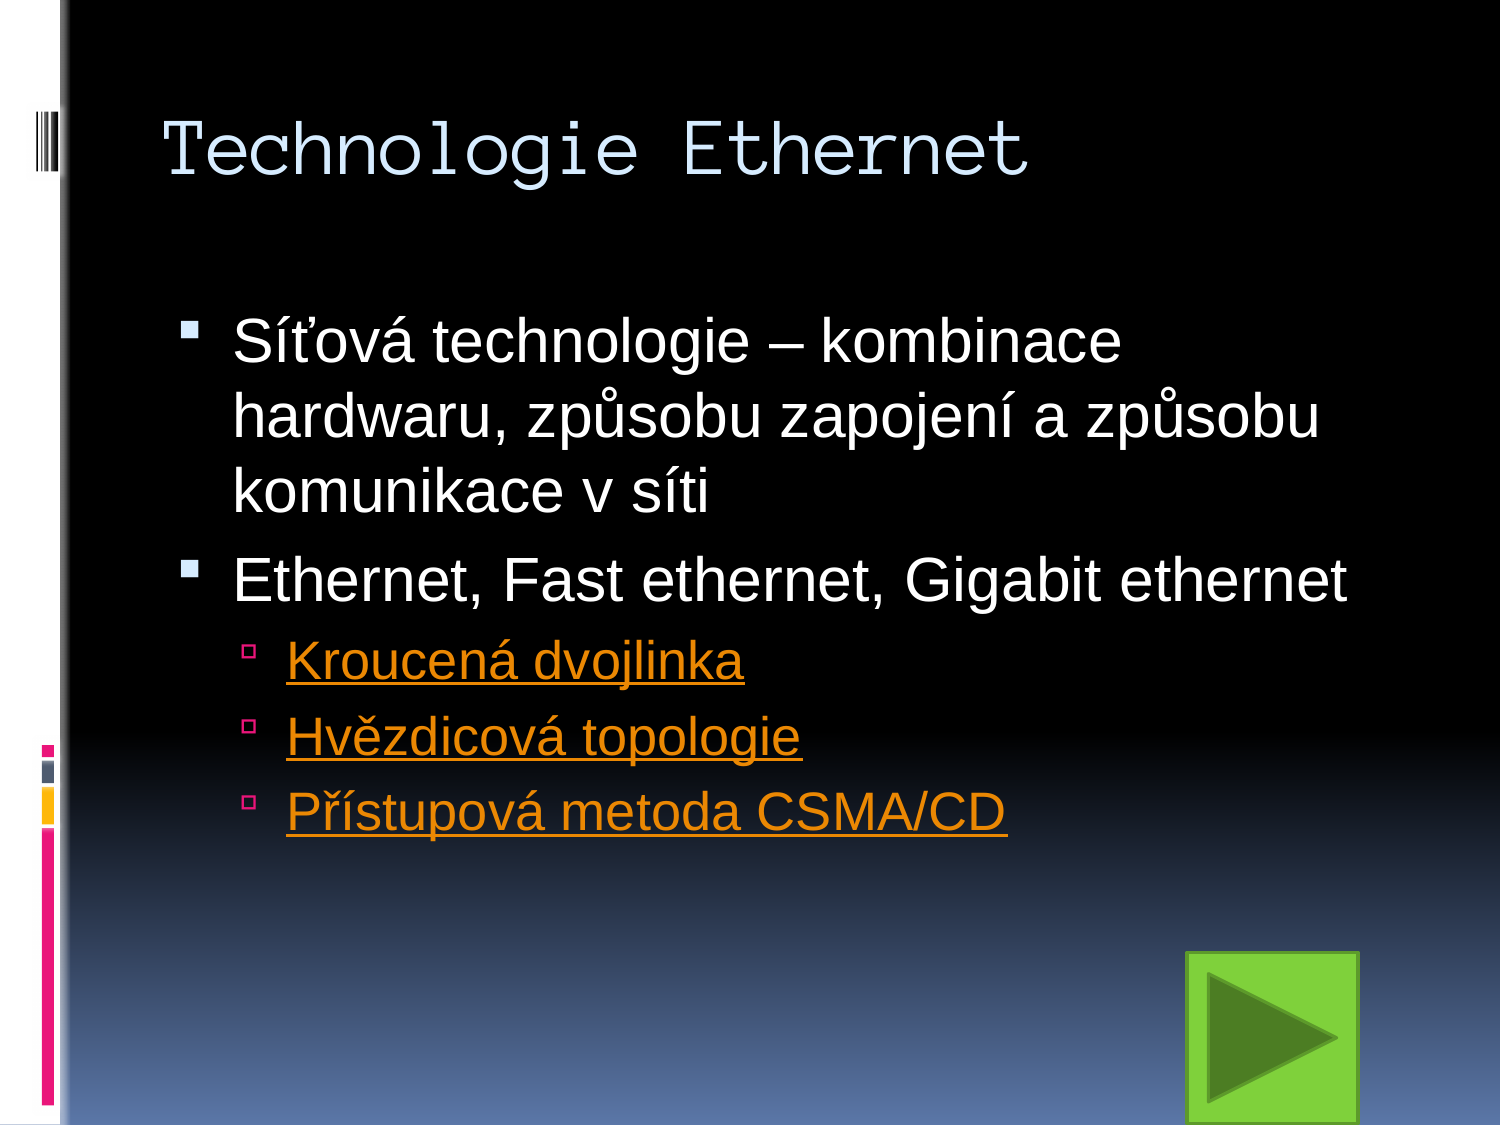

# Technologie Ethernet
Síťová technologie – kombinace hardwaru, způsobu zapojení a způsobu komunikace v síti
Ethernet, Fast ethernet, Gigabit ethernet
Kroucená dvojlinka
Hvězdicová topologie
Přístupová metoda CSMA/CD